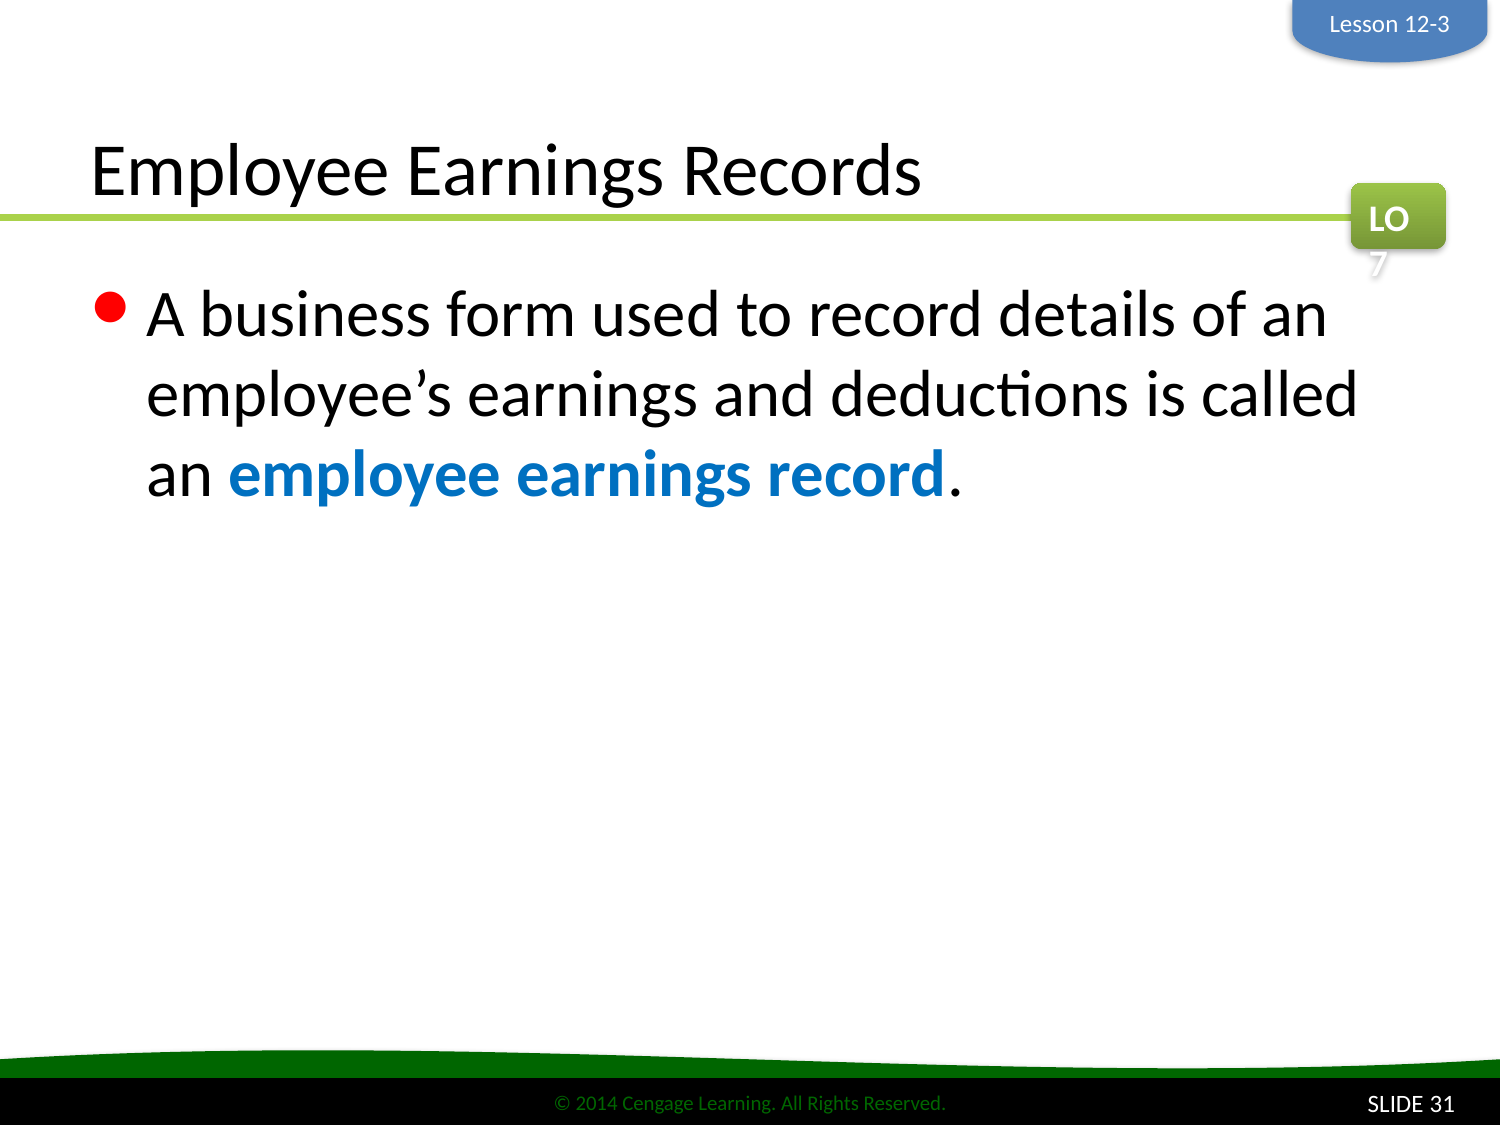

Lesson 12-3

# Employee Earnings Records
LO7
A business form used to record details of an employee’s earnings and deductions is called an employee earnings record.

SLIDE 31